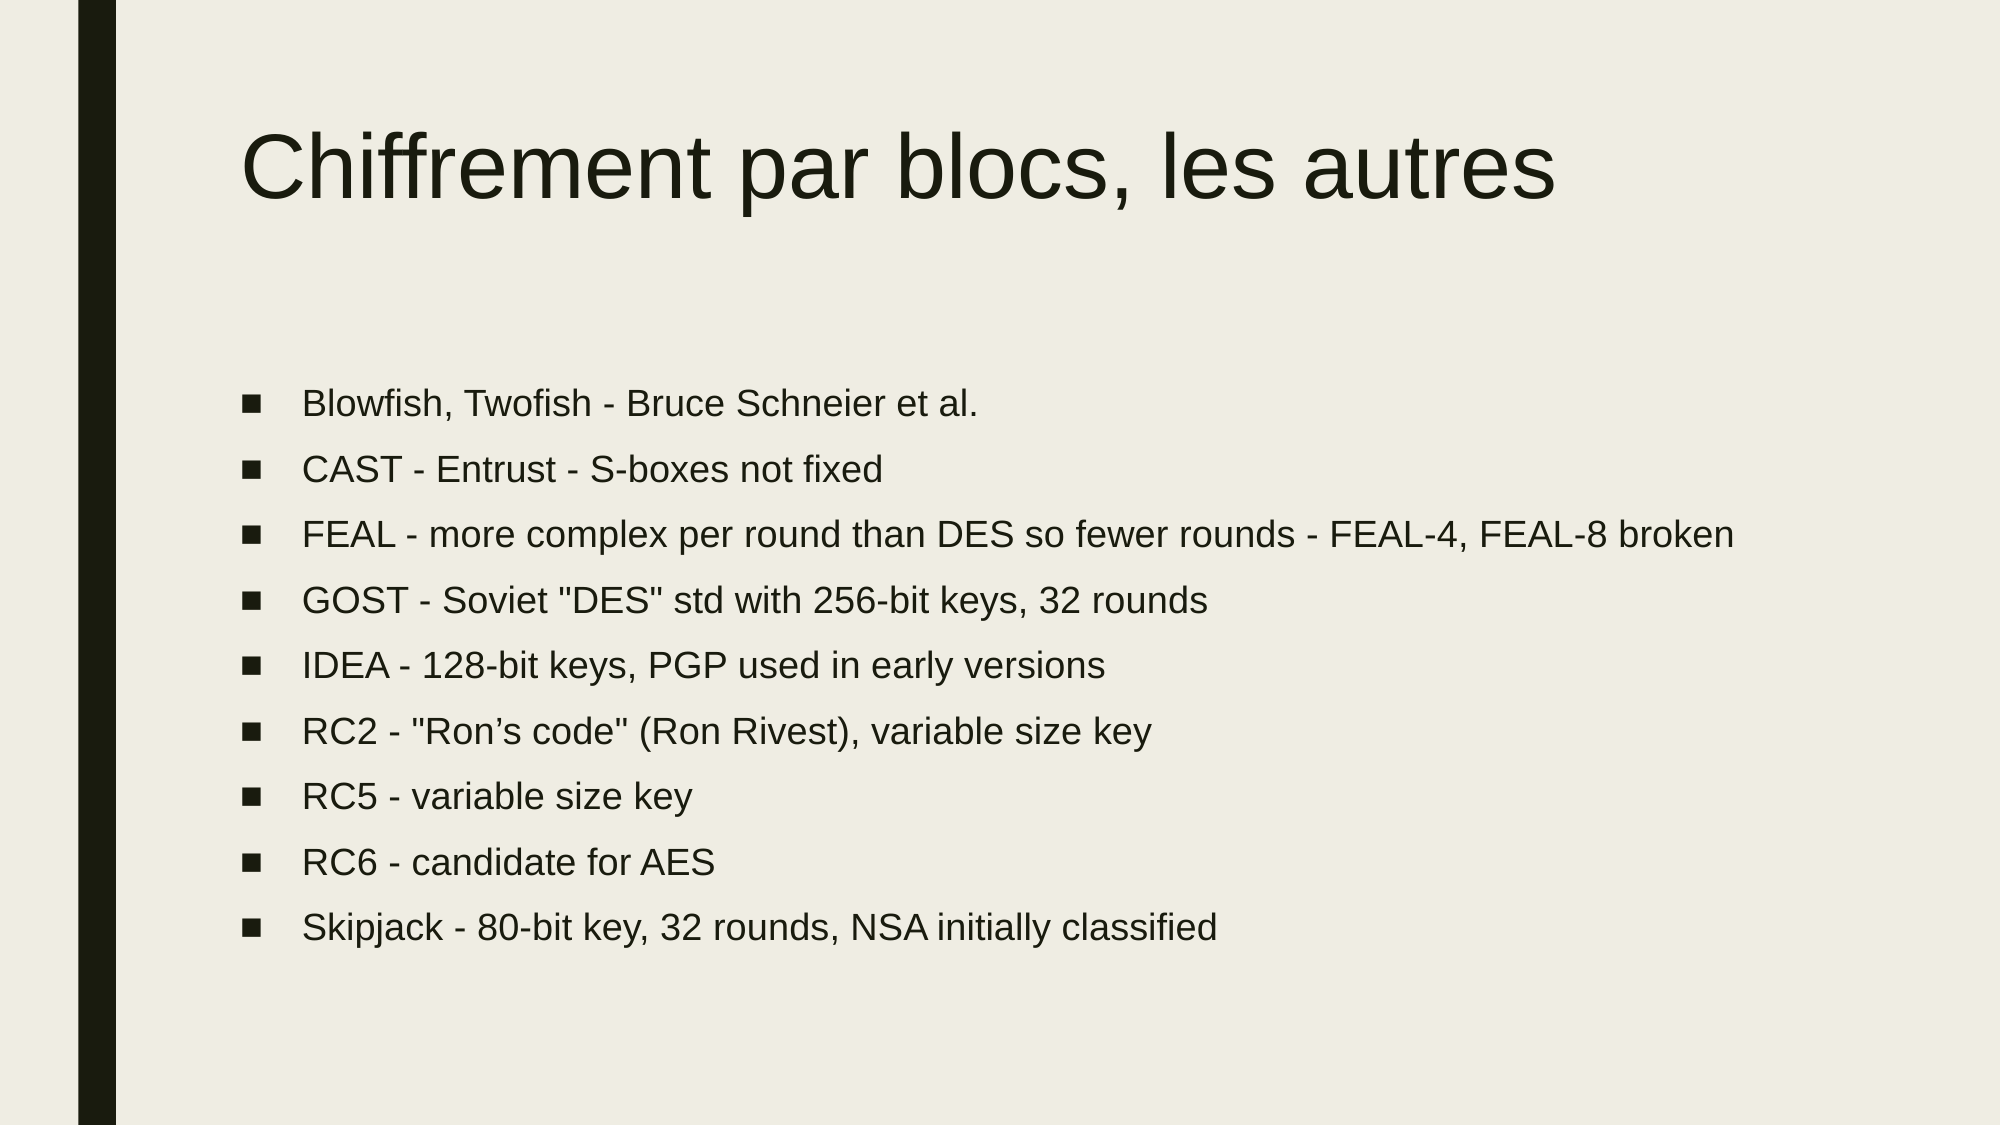

# Chiffrement par blocs, les autres
Blowfish, Twofish - Bruce Schneier et al.
CAST - Entrust - S-boxes not fixed
FEAL - more complex per round than DES so fewer rounds - FEAL-4, FEAL-8 broken
GOST - Soviet "DES" std with 256-bit keys, 32 rounds
IDEA - 128-bit keys, PGP used in early versions
RC2 - "Ron’s code" (Ron Rivest), variable size key
RC5 - variable size key
RC6 - candidate for AES
Skipjack - 80-bit key, 32 rounds, NSA initially classified